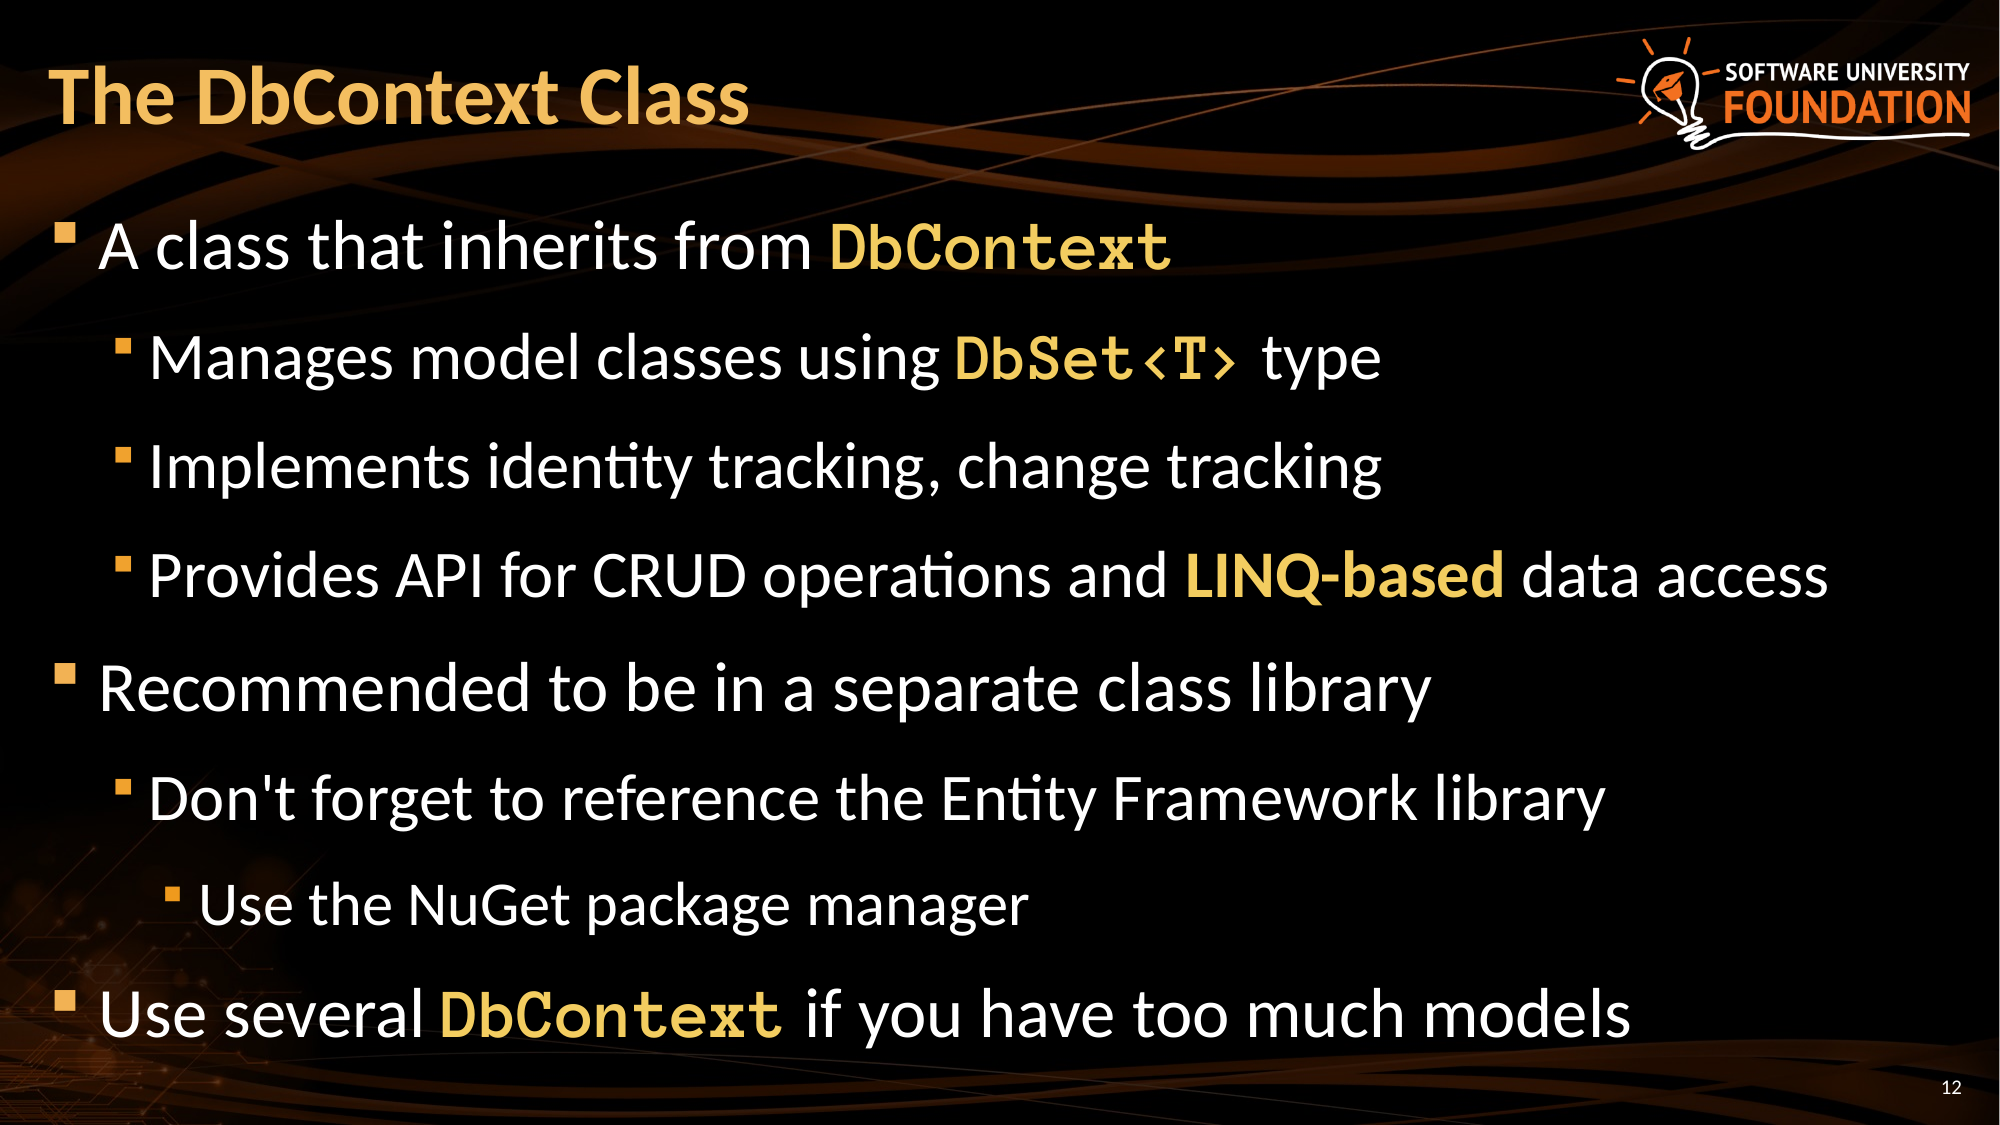

# The DbContext Class
A class that inherits from DbContext
Manages model classes using DbSet<T> type
Implements identity tracking, change tracking
Provides API for CRUD operations and LINQ-based data access
Recommended to be in a separate class library
Don't forget to reference the Entity Framework library
Use the NuGet package manager
Use several DbContext if you have too much models
12